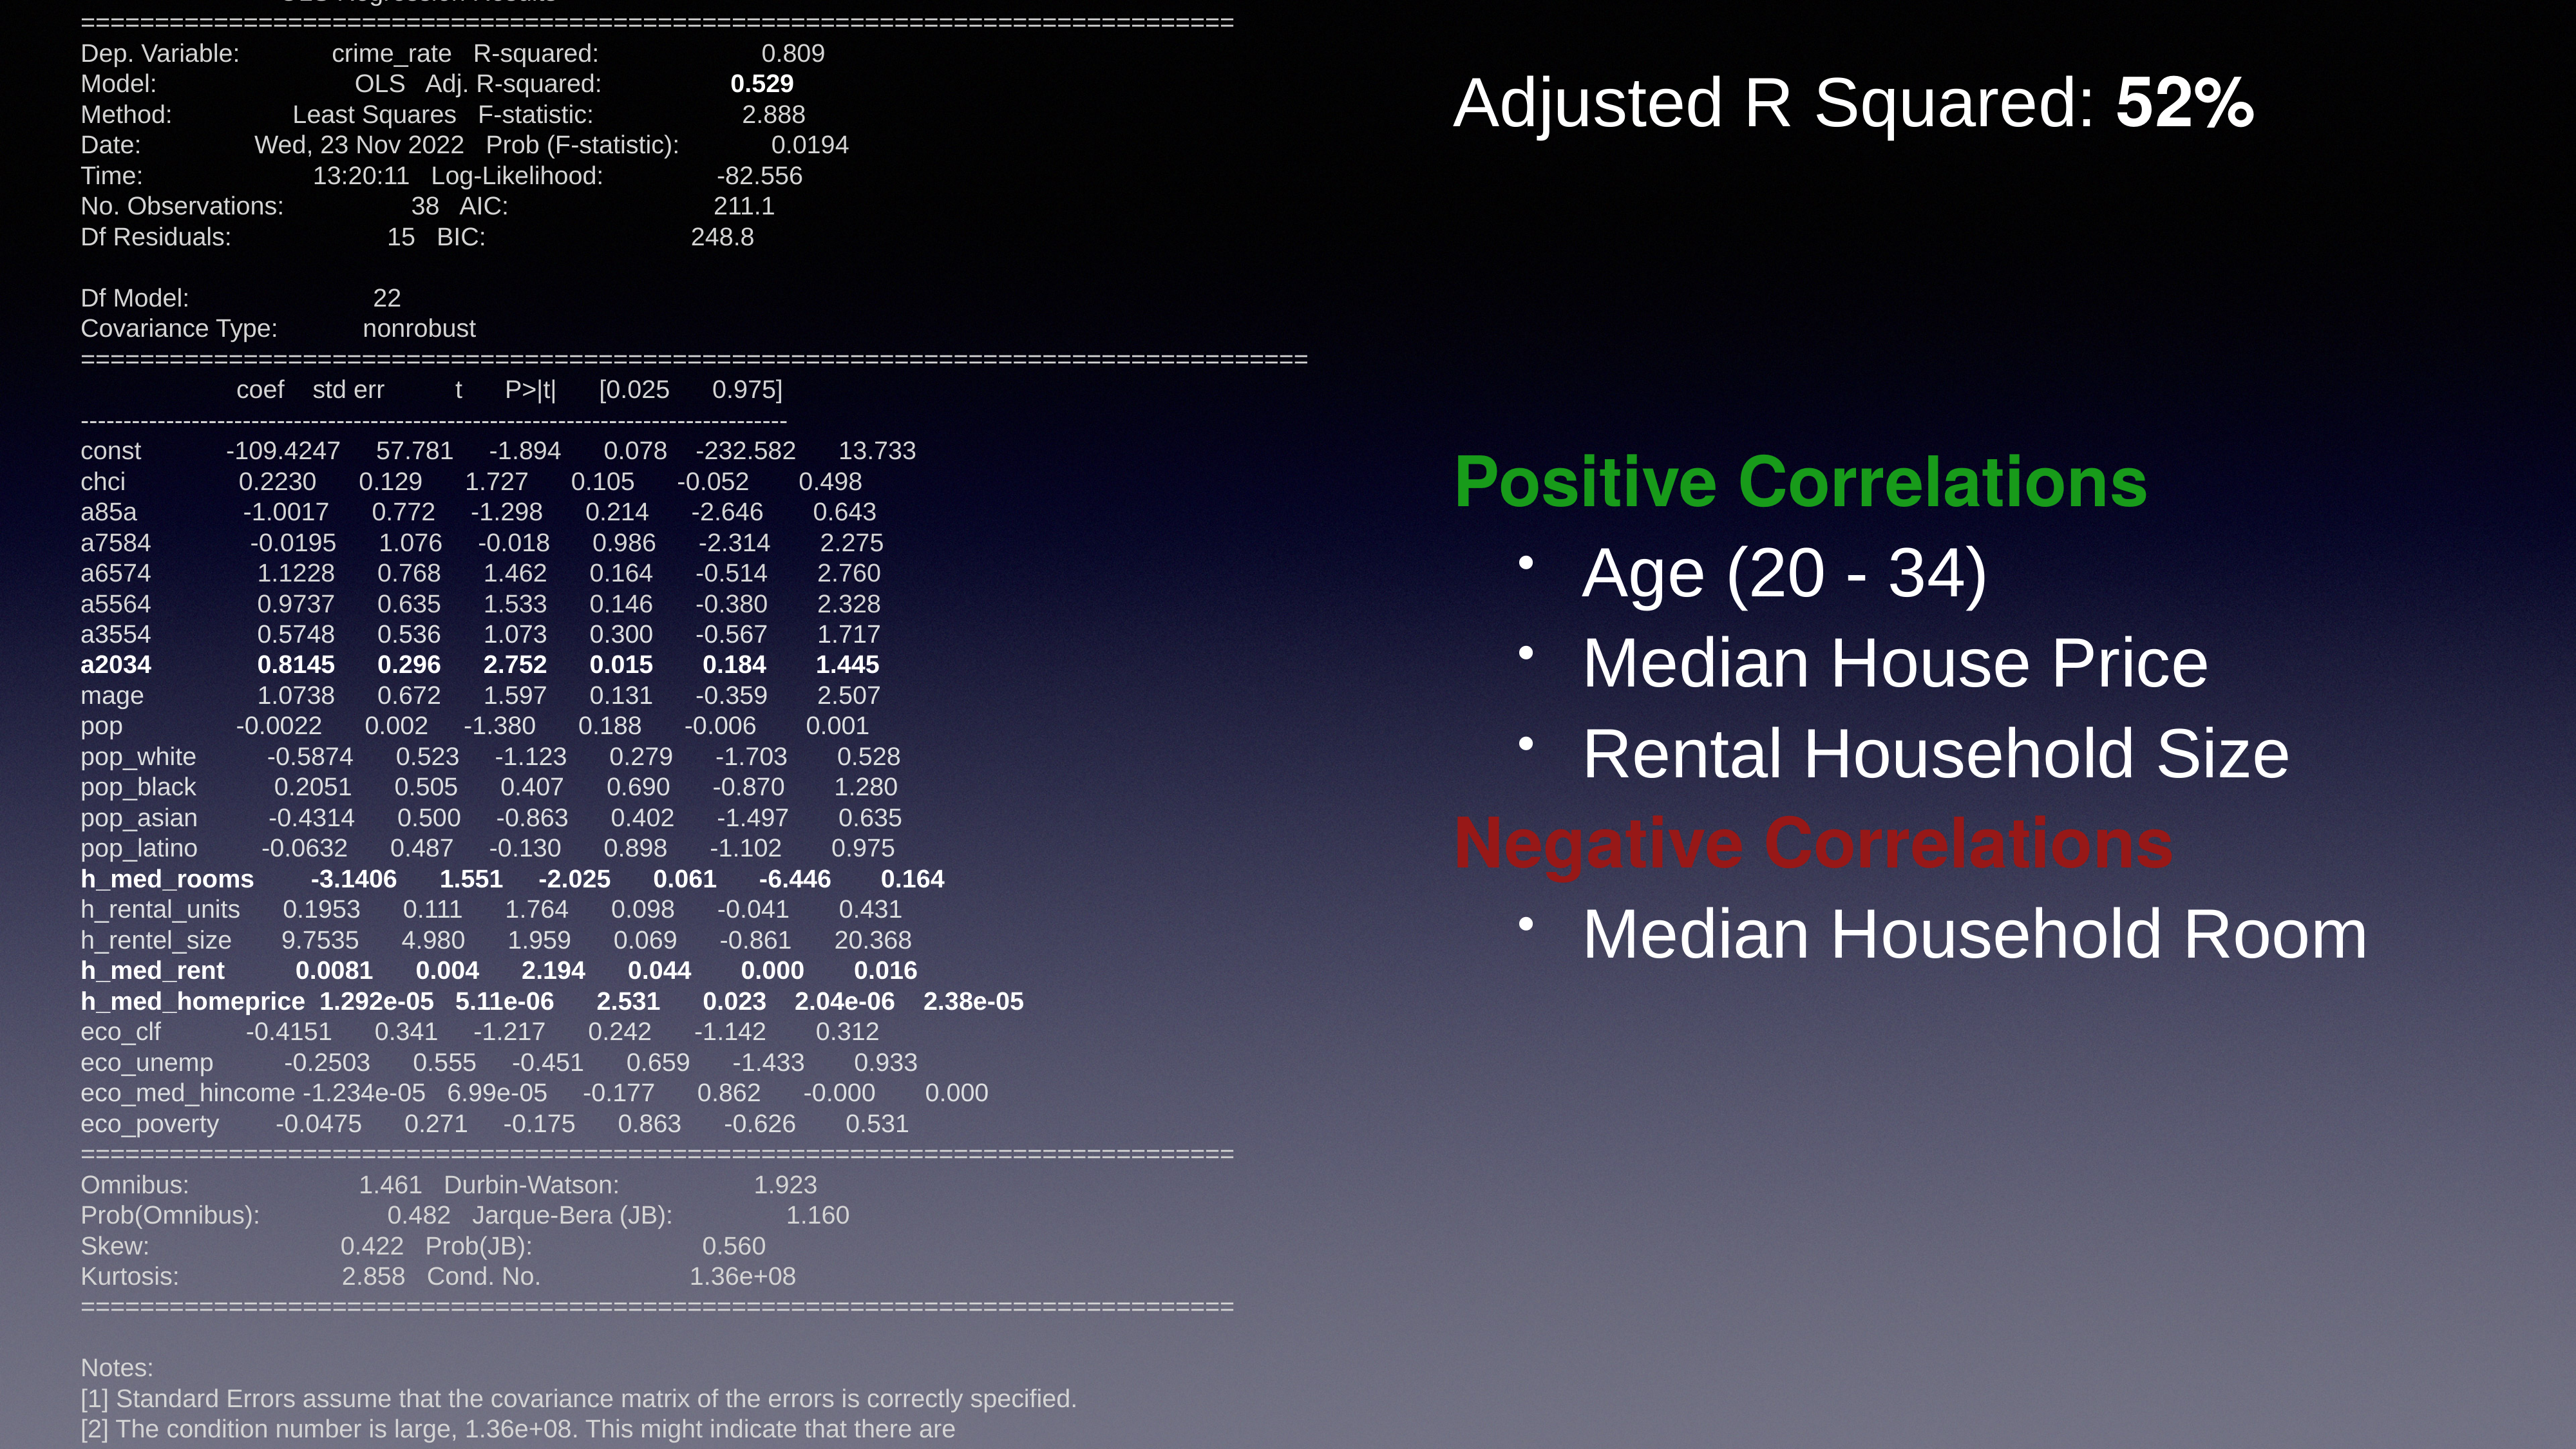

OLS Regression Results
==============================================================================
Dep. Variable:             crime_rate   R-squared:                       0.809
Model:                            OLS   Adj. R-squared:                  0.529
Method:                 Least Squares   F-statistic:                     2.888
Date:                Wed, 23 Nov 2022   Prob (F-statistic):             0.0194
Time:                        13:20:11   Log-Likelihood:                -82.556
No. Observations:                  38   AIC:                             211.1
Df Residuals:                      15   BIC:                             248.8

Df Model:                          22
Covariance Type:            nonrobust
===================================================================================
                      coef    std err          t      P>|t|      [0.025      0.975]
-----------------------------------------------------------------------------------
const            -109.4247     57.781     -1.894      0.078    -232.582      13.733
chci                0.2230      0.129      1.727      0.105      -0.052       0.498
a85a               -1.0017      0.772     -1.298      0.214      -2.646       0.643
a7584              -0.0195      1.076     -0.018      0.986      -2.314       2.275
a6574               1.1228      0.768      1.462      0.164      -0.514       2.760
a5564               0.9737      0.635      1.533      0.146      -0.380       2.328
a3554               0.5748      0.536      1.073      0.300      -0.567       1.717
a2034               0.8145      0.296      2.752      0.015       0.184       1.445
mage                1.0738      0.672      1.597      0.131      -0.359       2.507
pop                -0.0022      0.002     -1.380      0.188      -0.006       0.001
pop_white          -0.5874      0.523     -1.123      0.279      -1.703       0.528
pop_black           0.2051      0.505      0.407      0.690      -0.870       1.280
pop_asian          -0.4314      0.500     -0.863      0.402      -1.497       0.635
pop_latino         -0.0632      0.487     -0.130      0.898      -1.102       0.975
h_med_rooms        -3.1406      1.551     -2.025      0.061      -6.446       0.164
h_rental_units      0.1953      0.111      1.764      0.098      -0.041       0.431
h_rentel_size       9.7535      4.980      1.959      0.069      -0.861      20.368
h_med_rent          0.0081      0.004      2.194      0.044       0.000       0.016
h_med_homeprice  1.292e-05   5.11e-06      2.531      0.023    2.04e-06    2.38e-05
eco_clf            -0.4151      0.341     -1.217      0.242      -1.142       0.312
eco_unemp          -0.2503      0.555     -0.451      0.659      -1.433       0.933
eco_med_hincome -1.234e-05   6.99e-05     -0.177      0.862      -0.000       0.000
eco_poverty        -0.0475      0.271     -0.175      0.863      -0.626       0.531
==============================================================================
Omnibus:                        1.461   Durbin-Watson:                   1.923
Prob(Omnibus):                  0.482   Jarque-Bera (JB):                1.160
Skew:                           0.422   Prob(JB):                        0.560
Kurtosis:                       2.858   Cond. No.                     1.36e+08
==============================================================================

Notes:
[1] Standard Errors assume that the covariance matrix of the errors is correctly specified.
[2] The condition number is large, 1.36e+08. This might indicate that there are
strong multicollinearity or other numerical problems.
Adjusted R Squared: 52%
Positive Correlations
Age (20 - 34)
Median House Price
Rental Household Size
Negative Correlations
Median Household Room